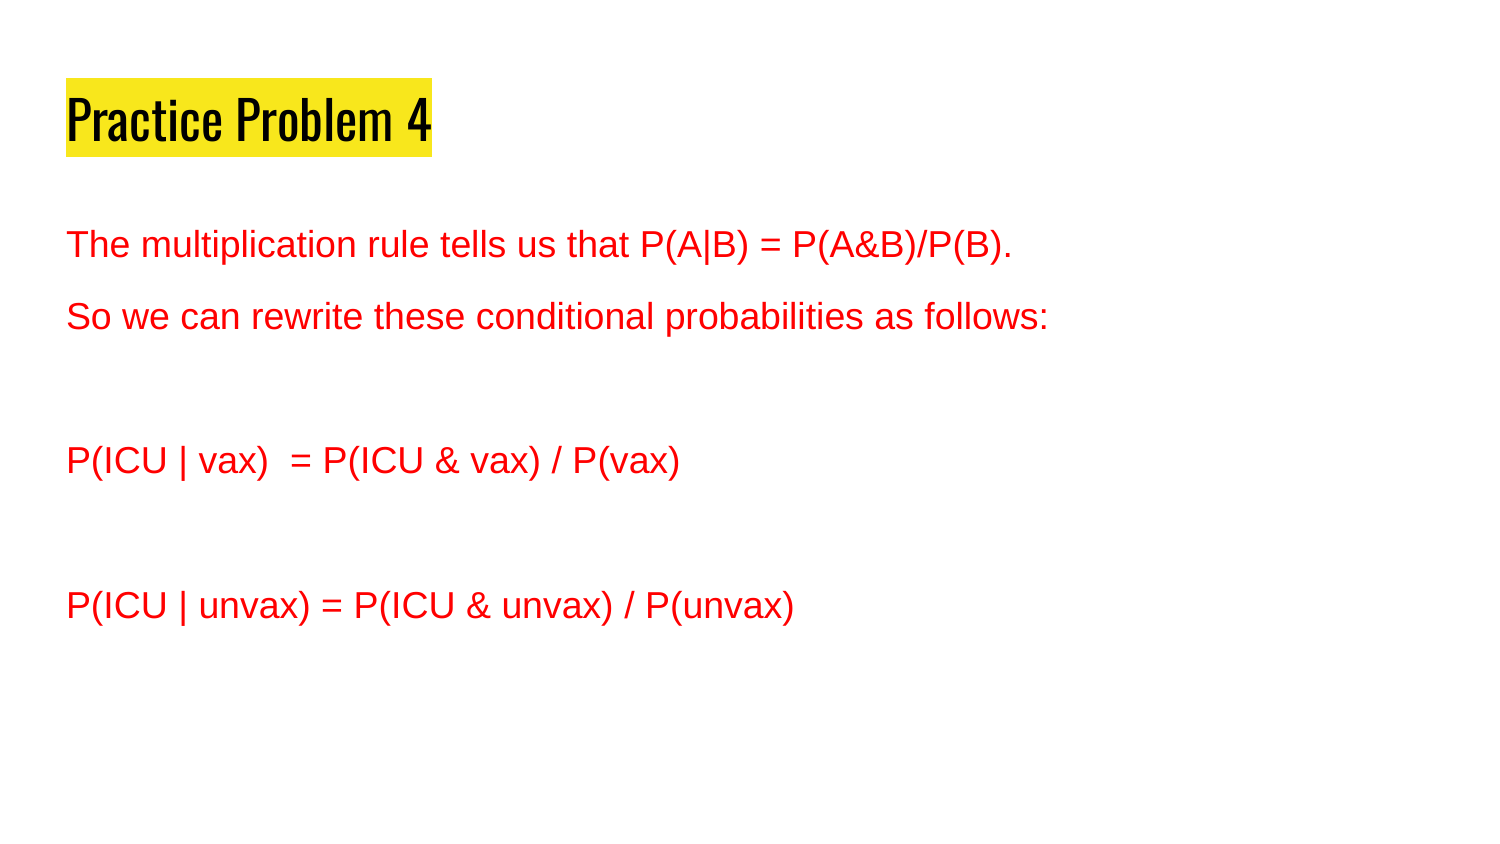

# Practice Problem 4
The multiplication rule tells us that P(A|B) = P(A&B)/P(B).
So we can rewrite these conditional probabilities as follows:

P(ICU | vax)  = P(ICU & vax) / P(vax)

P(ICU | unvax) = P(ICU & unvax) / P(unvax)